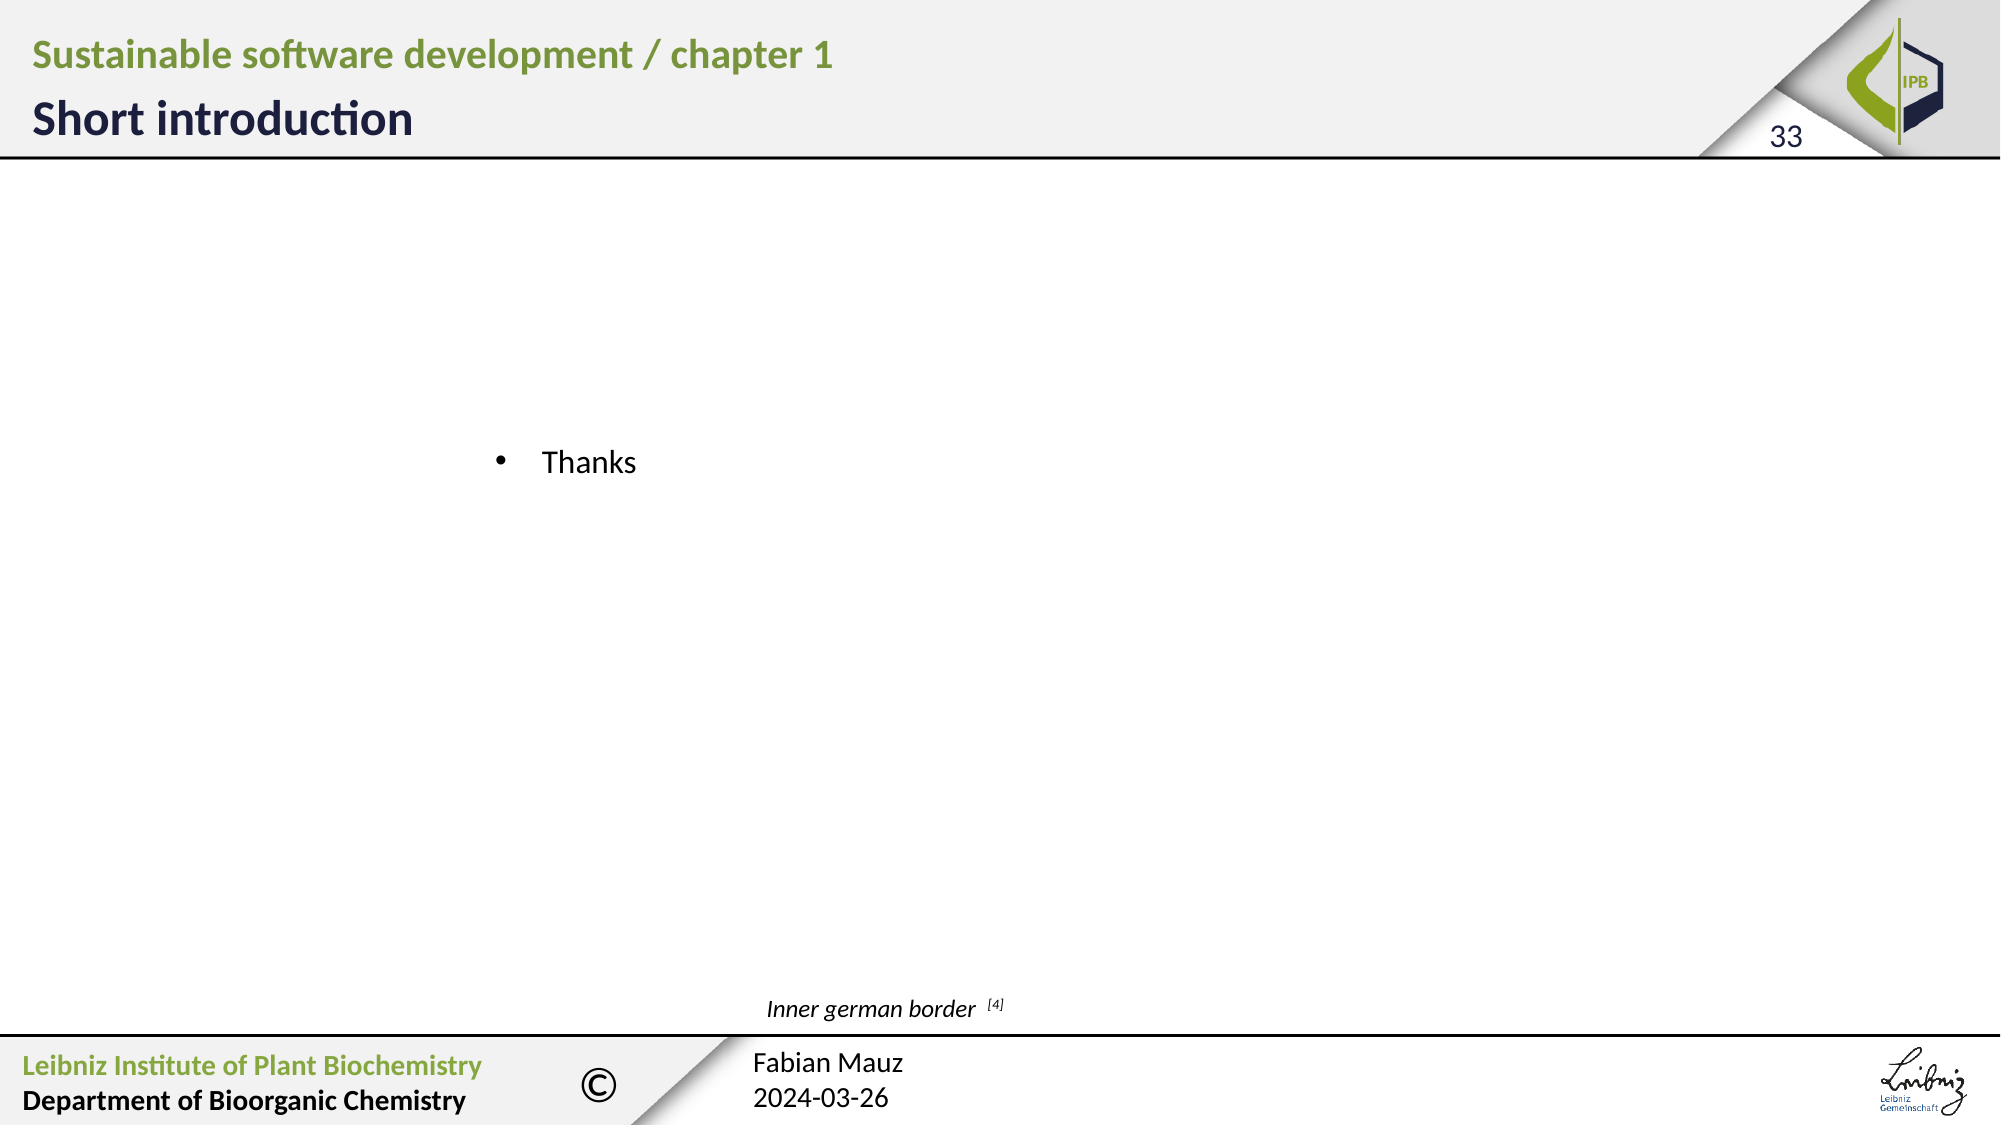

Sustainable software development / chapter 1

Short introduction

Thanks

Inner german border  [4]